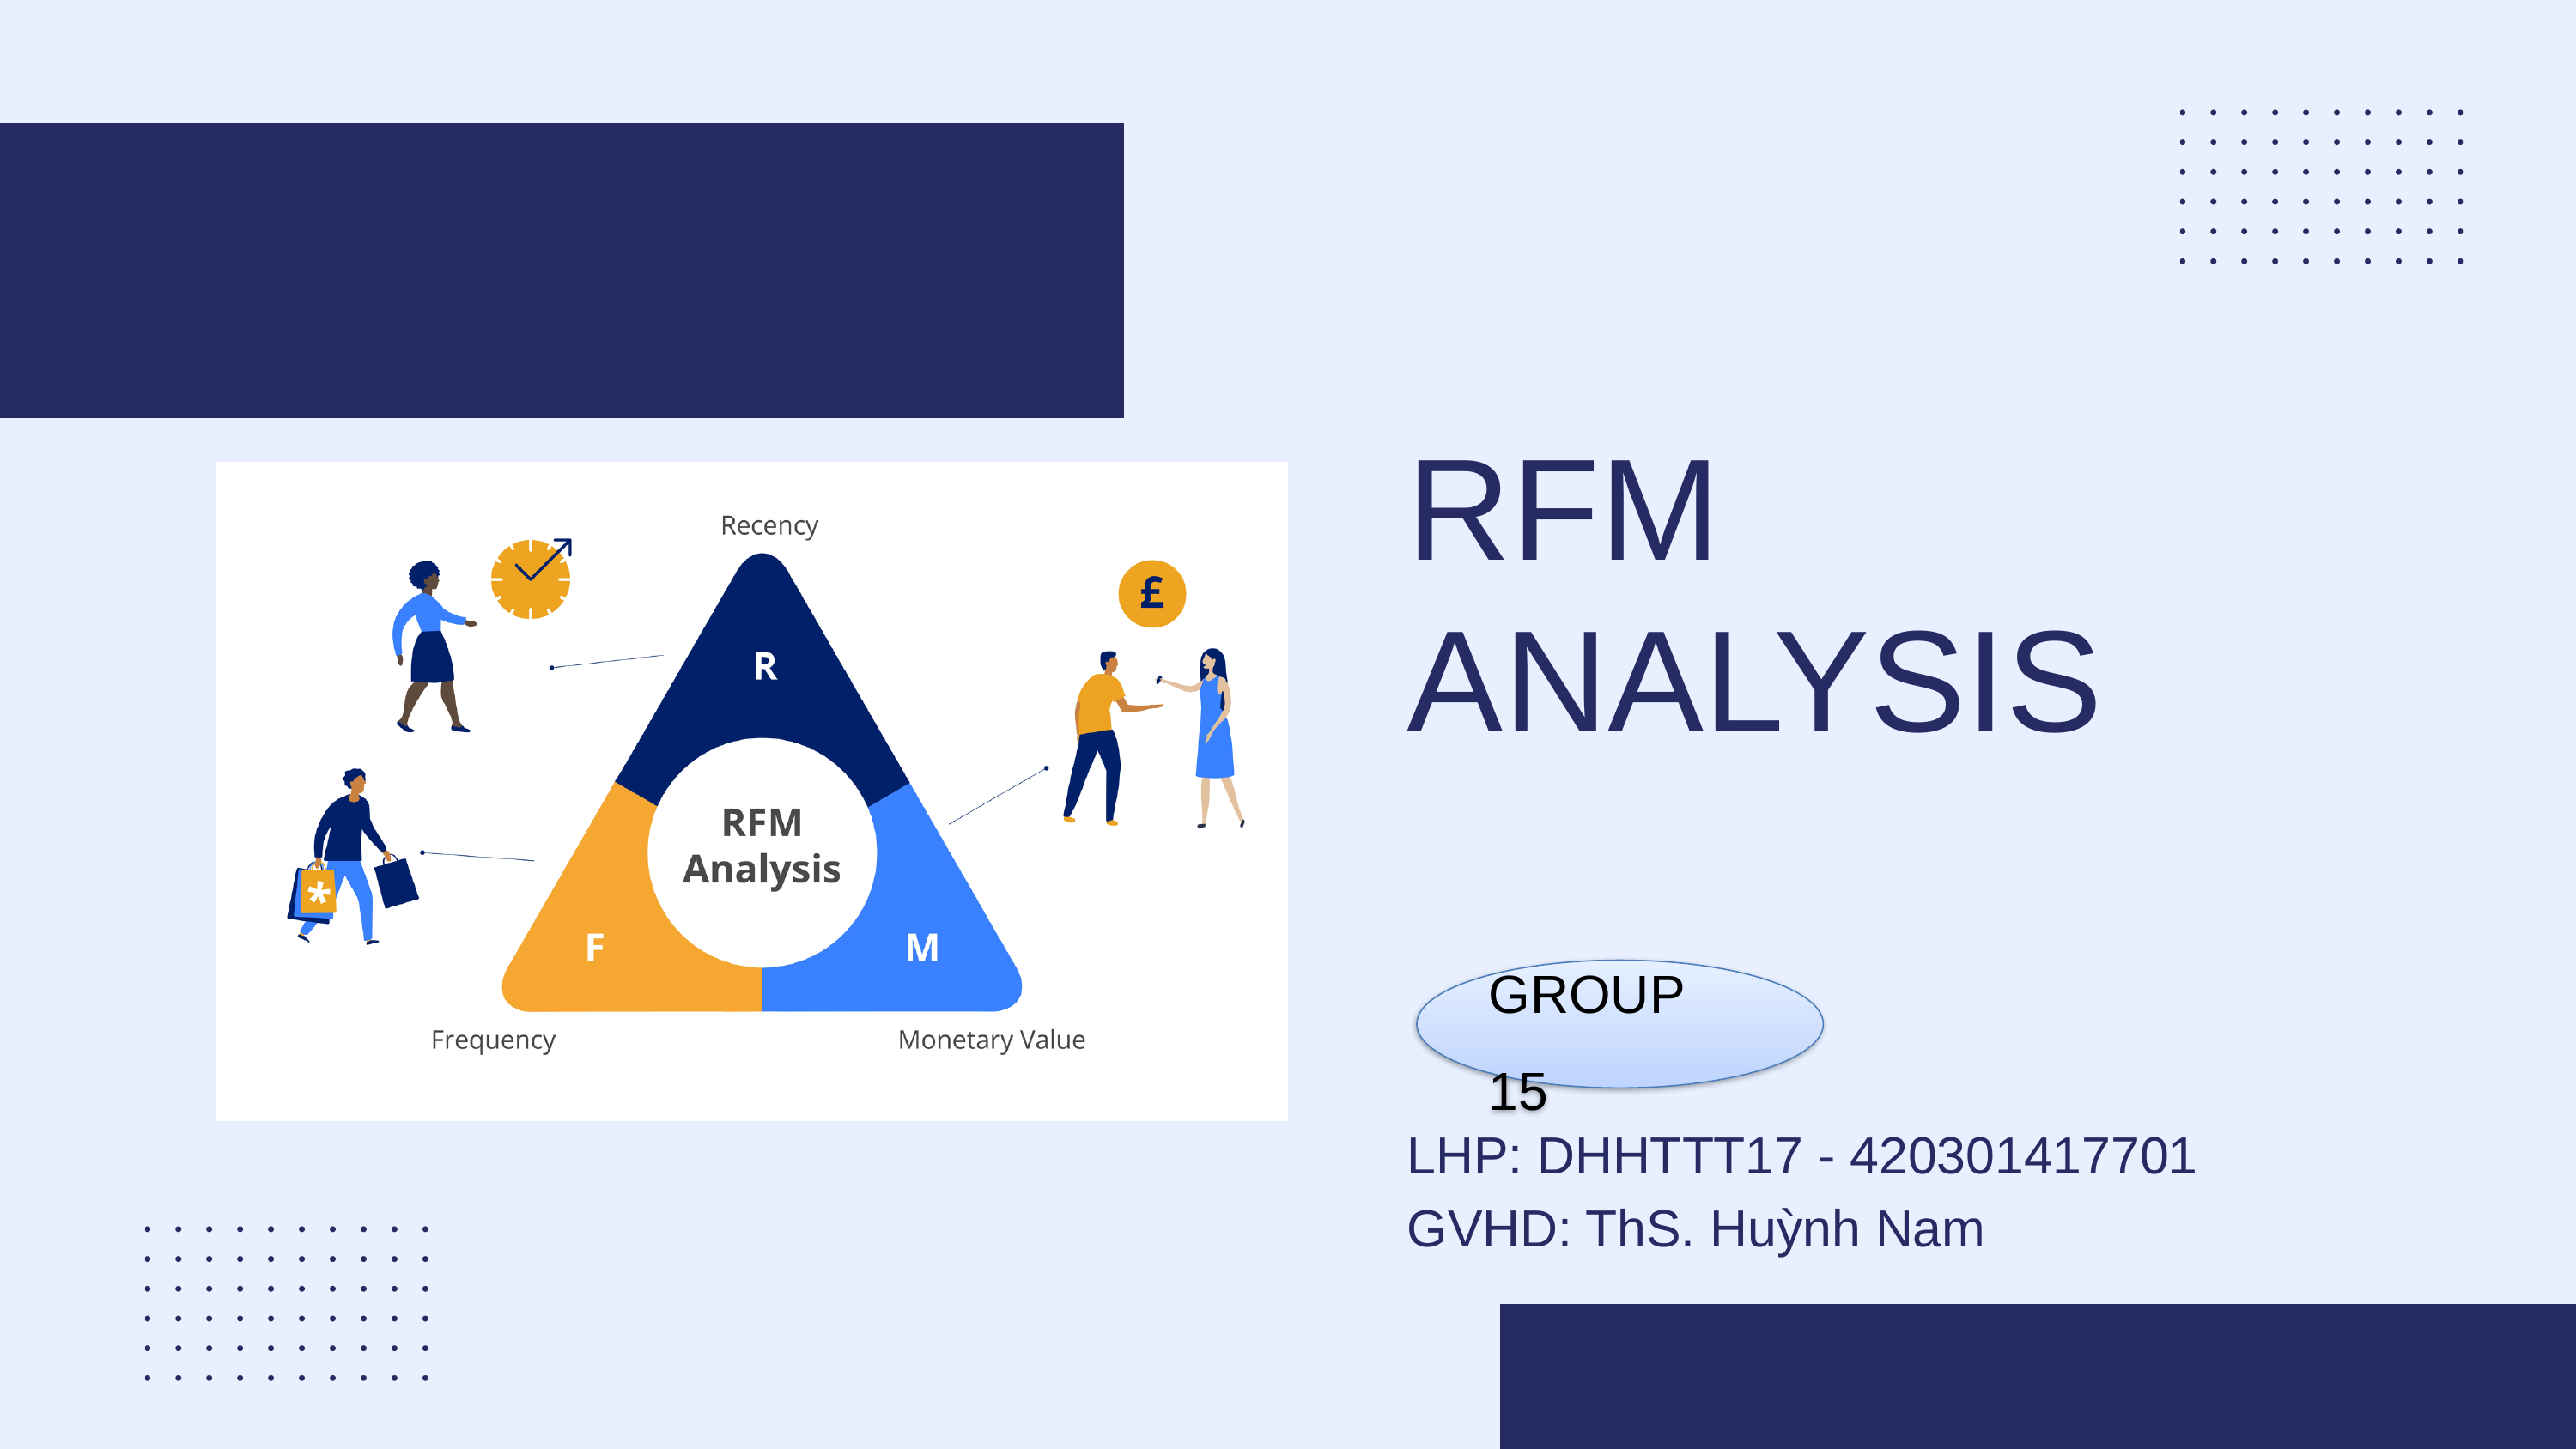

RFM ANALYSIS

GROUP 15
LHP: DHHTTT17 - 420301417701
GVHD: ThS. Huỳnh Nam